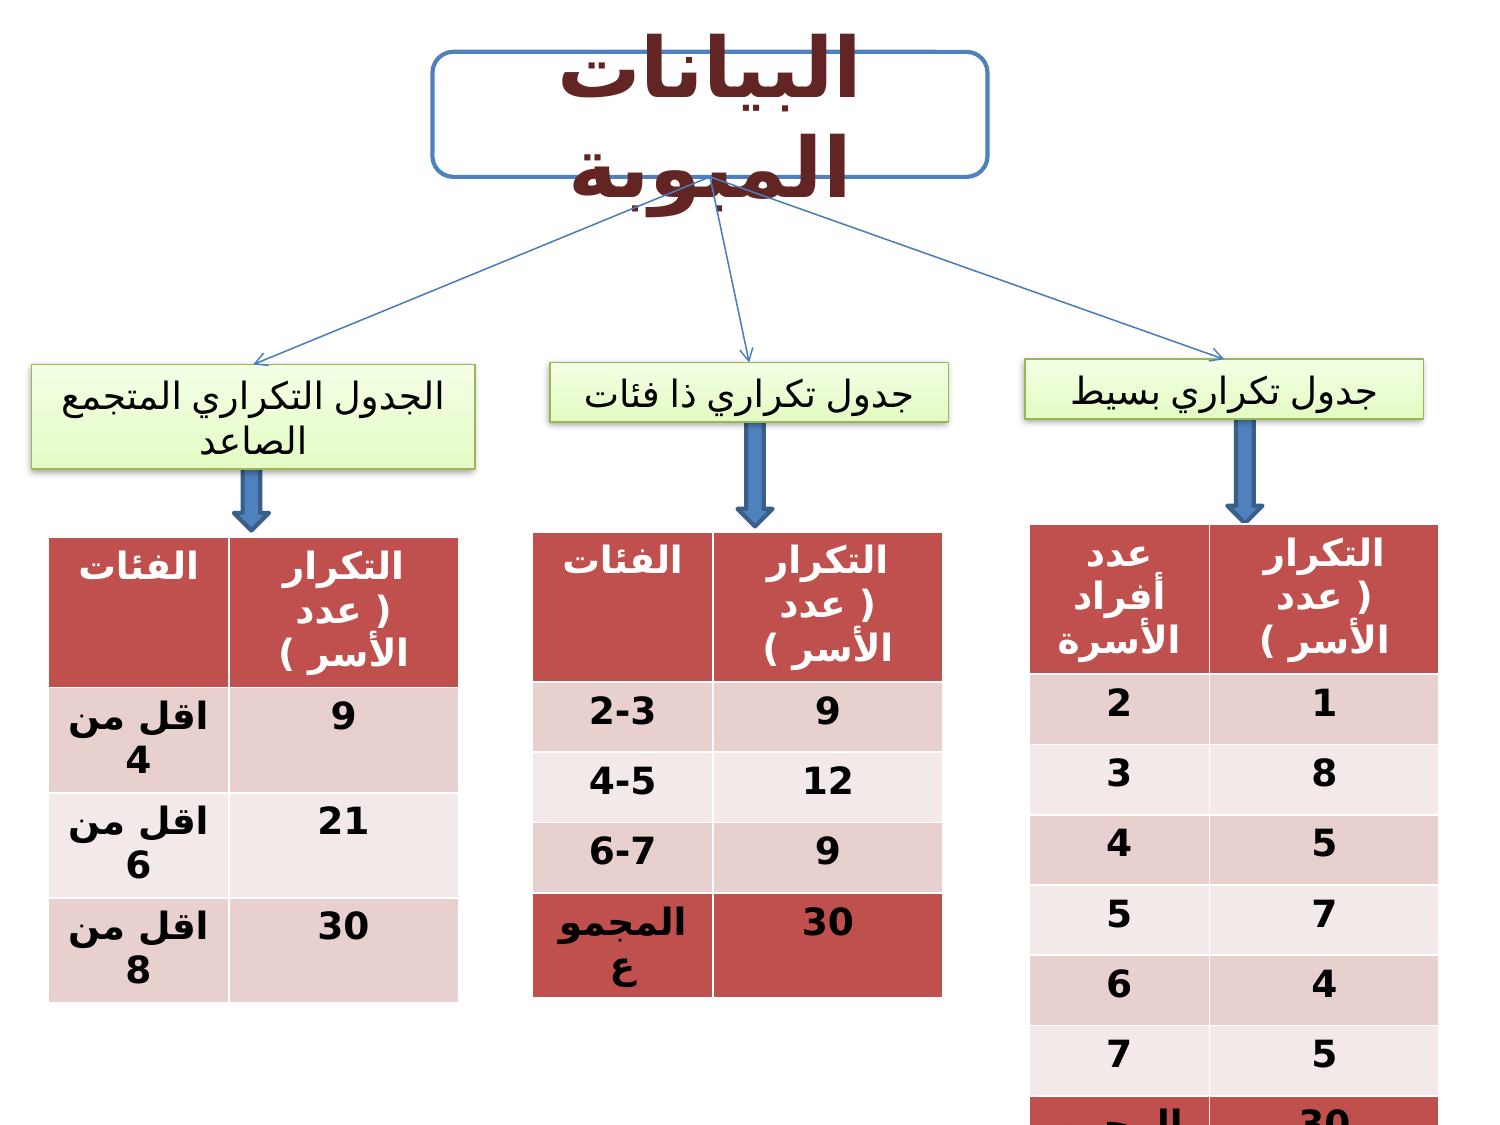

البيانات المبوبة
جدول تكراري بسيط
جدول تكراري ذا فئات
الجدول التكراري المتجمع الصاعد

| عدد أفراد الأسرة | التكرار ( عدد الأسر ) |
| --- | --- |
| 2 | 1 |
| 3 | 8 |
| 4 | 5 |
| 5 | 7 |
| 6 | 4 |
| 7 | 5 |
| المجموع | 30 |
| الفئات | التكرار ( عدد الأسر ) |
| --- | --- |
| 2-3 | 9 |
| 4-5 | 12 |
| 6-7 | 9 |
| المجموع | 30 |
| الفئات | التكرار ( عدد الأسر ) |
| --- | --- |
| اقل من 4 | 9 |
| اقل من 6 | 21 |
| اقل من 8 | 30 |